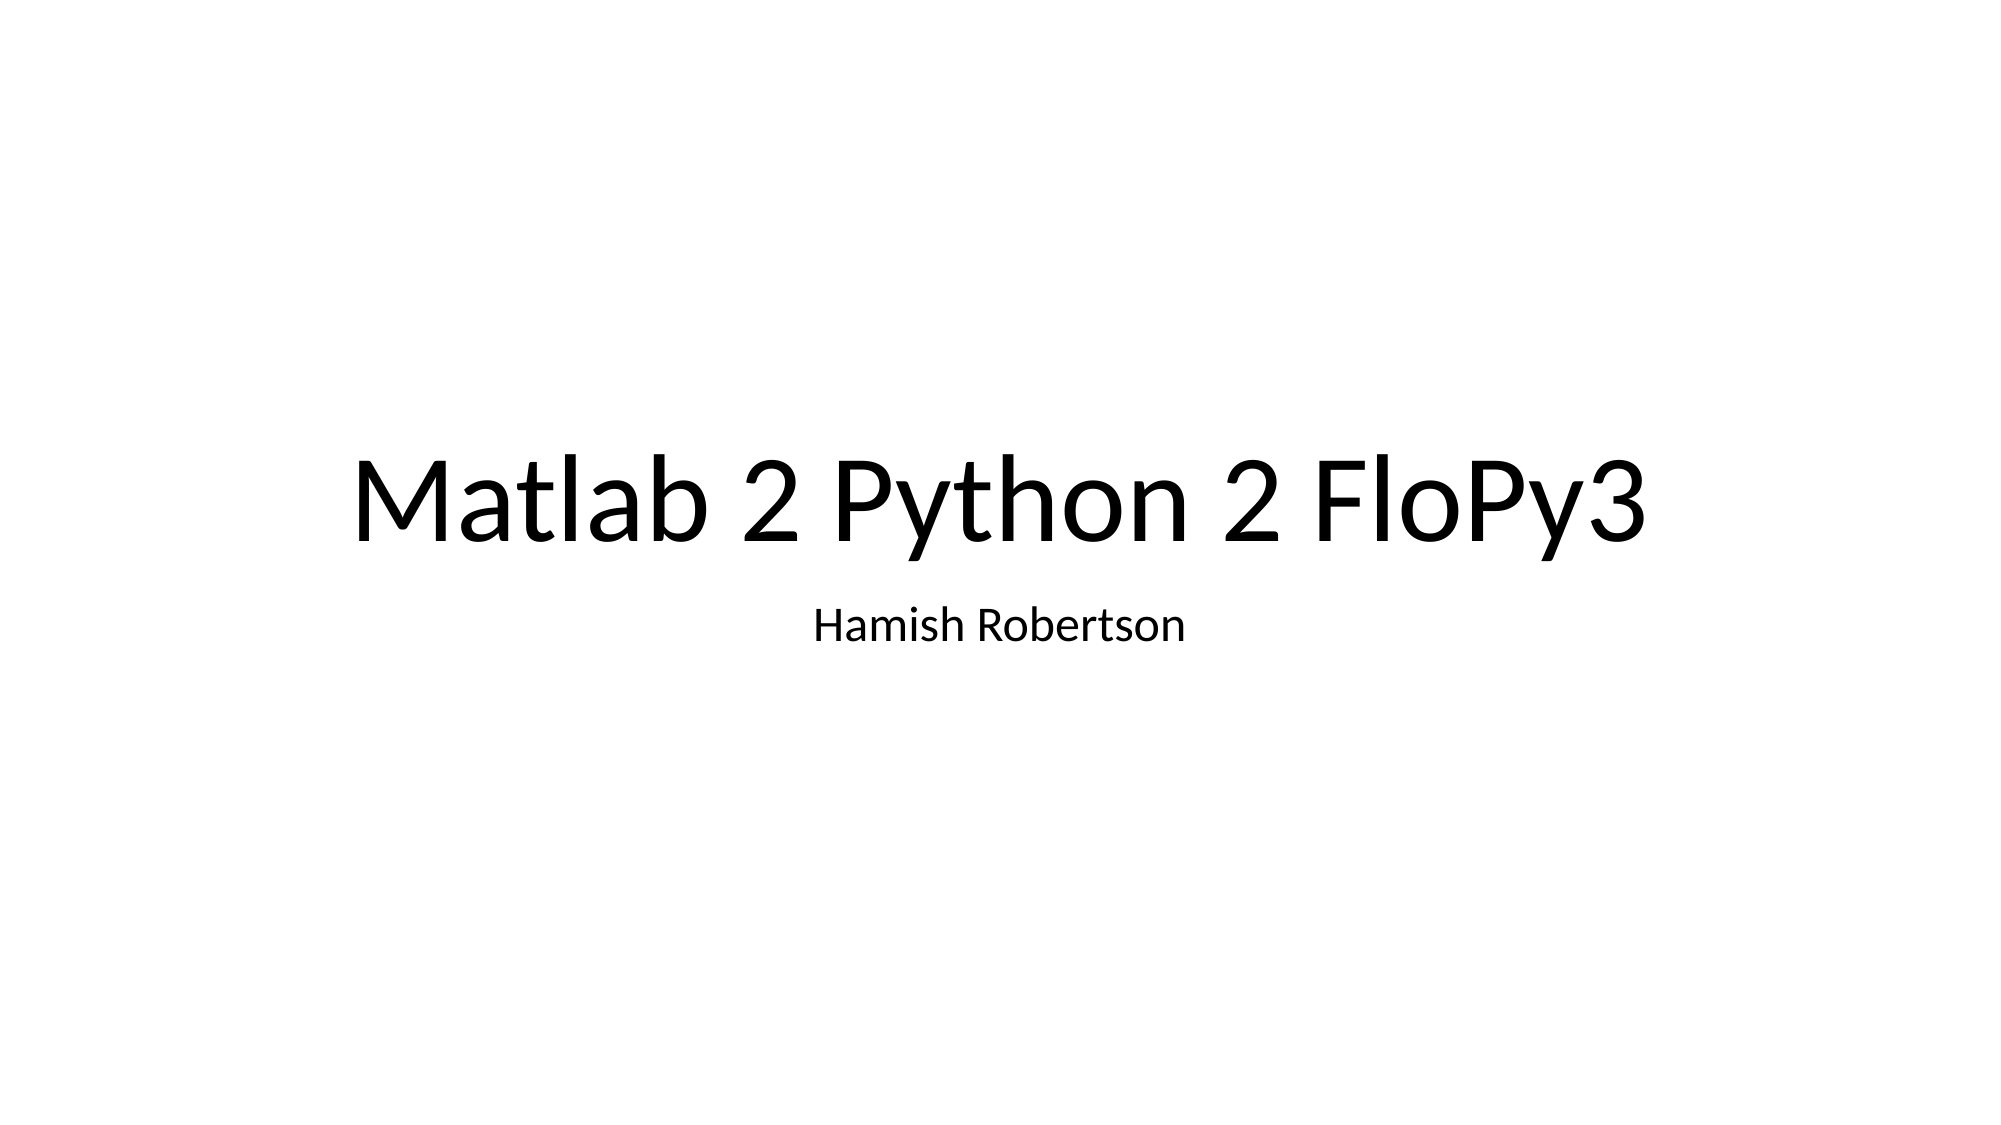

# Matlab 2 Python 2 FloPy3
Hamish Robertson